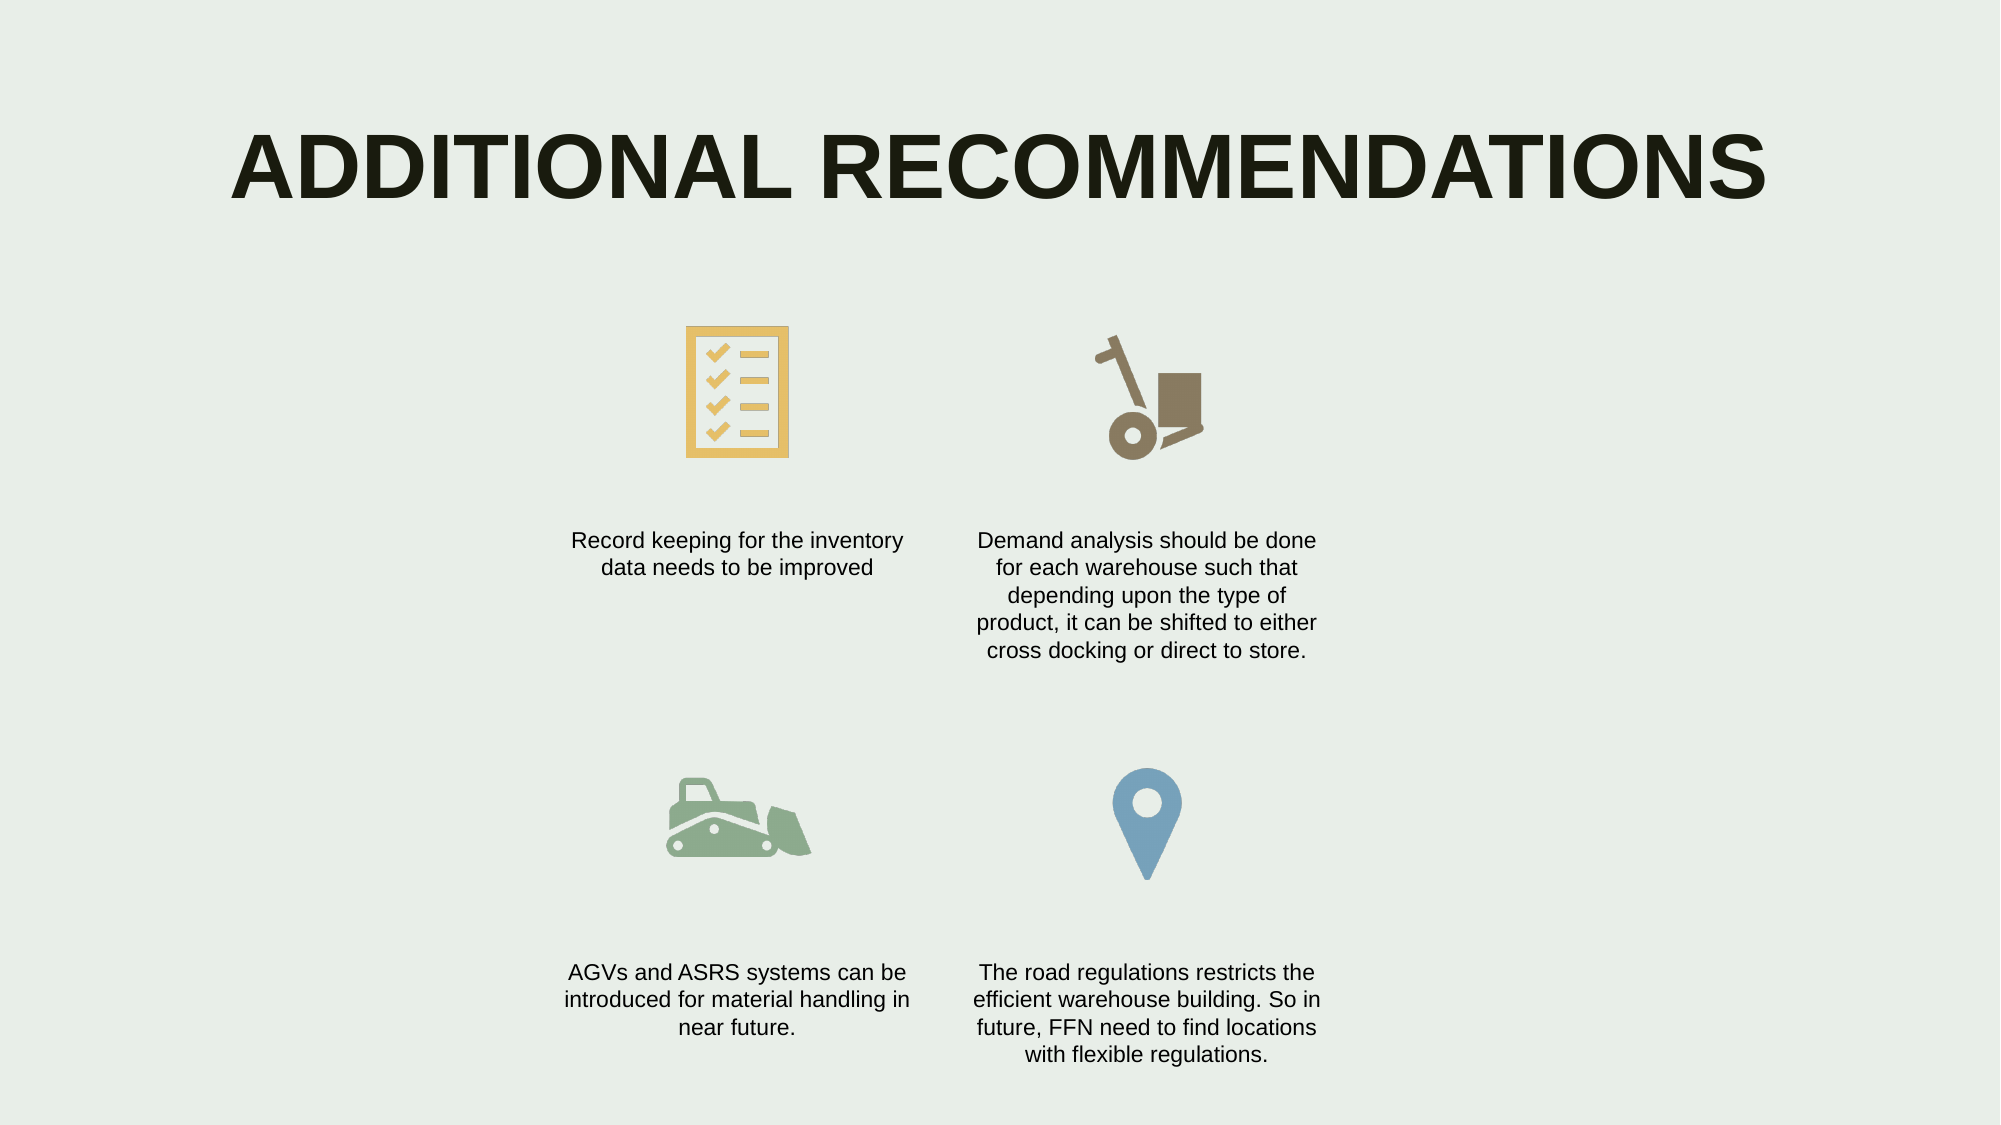

# ADDITIONAL RECOMMENDATIONS
Record keeping for the inventory data needs to be improved
Demand analysis should be done for each warehouse such that depending upon the type of product, it can be shifted to either cross docking or direct to store.
AGVs and ASRS systems can be introduced for material handling in near future.
The road regulations restricts the efficient warehouse building. So in future, FFN need to find locations with flexible regulations.